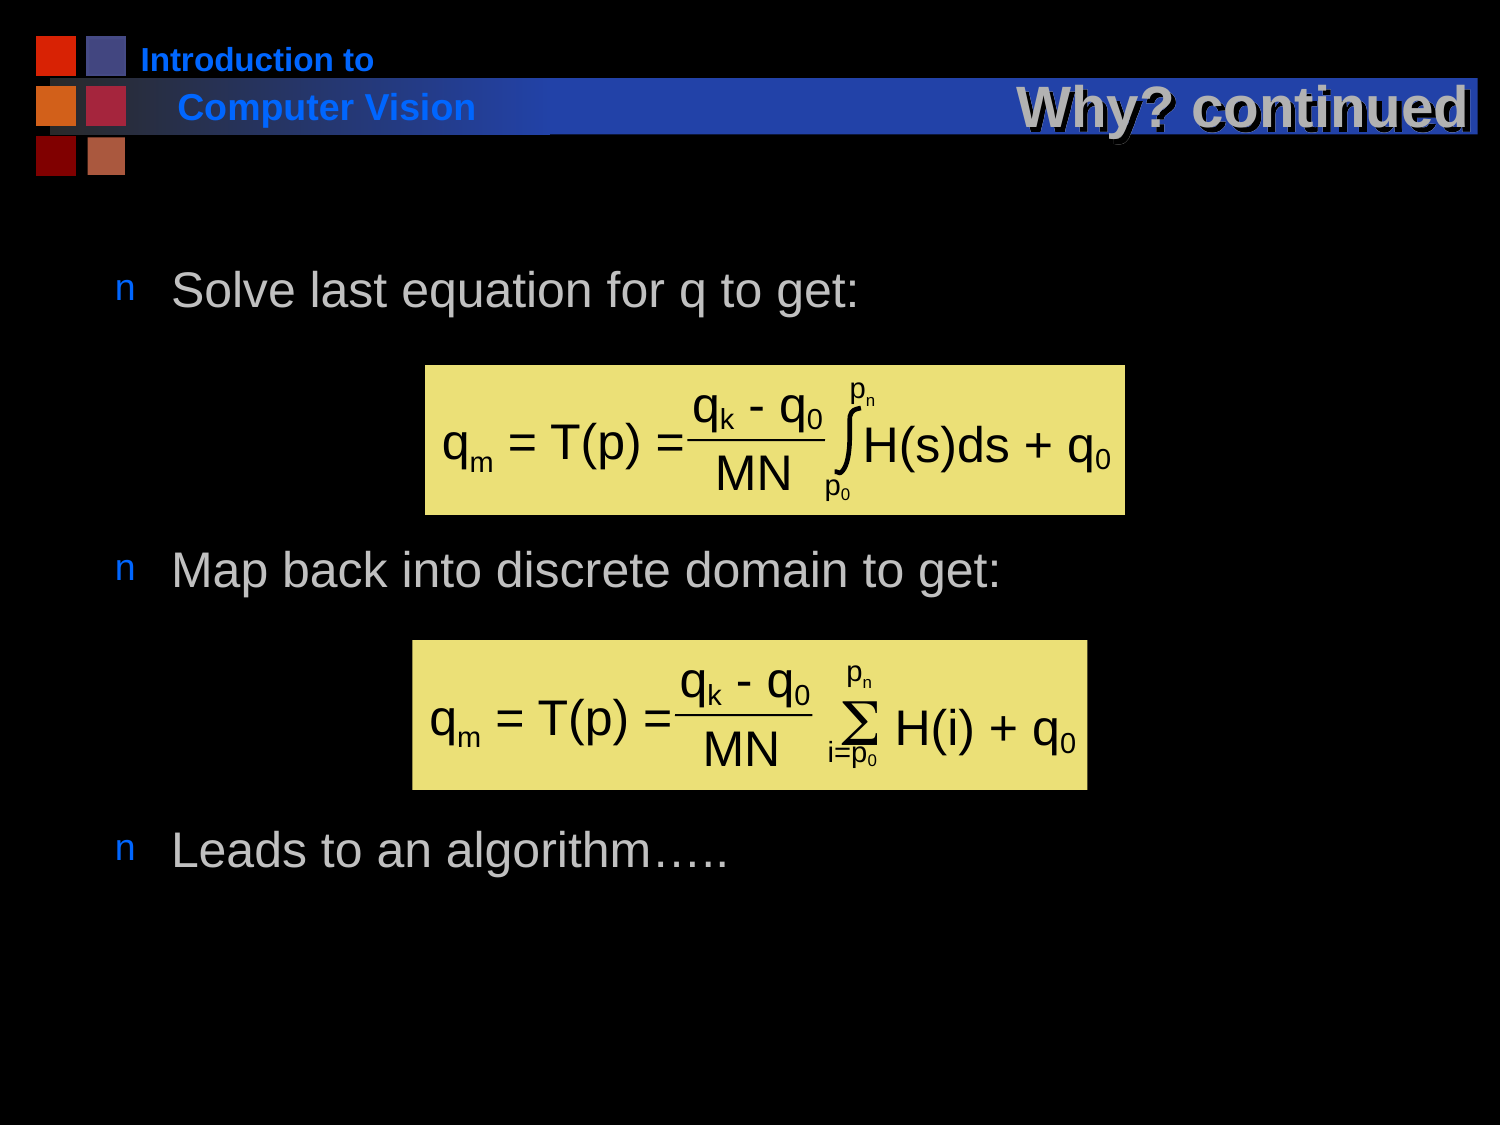

# Why? continued
Solve last equation for q to get:

Map back into discrete domain to get:

Leads to an algorithm…..
pn
H(s)ds + q0

p0
qk - q0
qm = T(p) =
MN

qk - q0
pn
 Σ H(i) + q0
qm = T(p) =
MN

i=p0